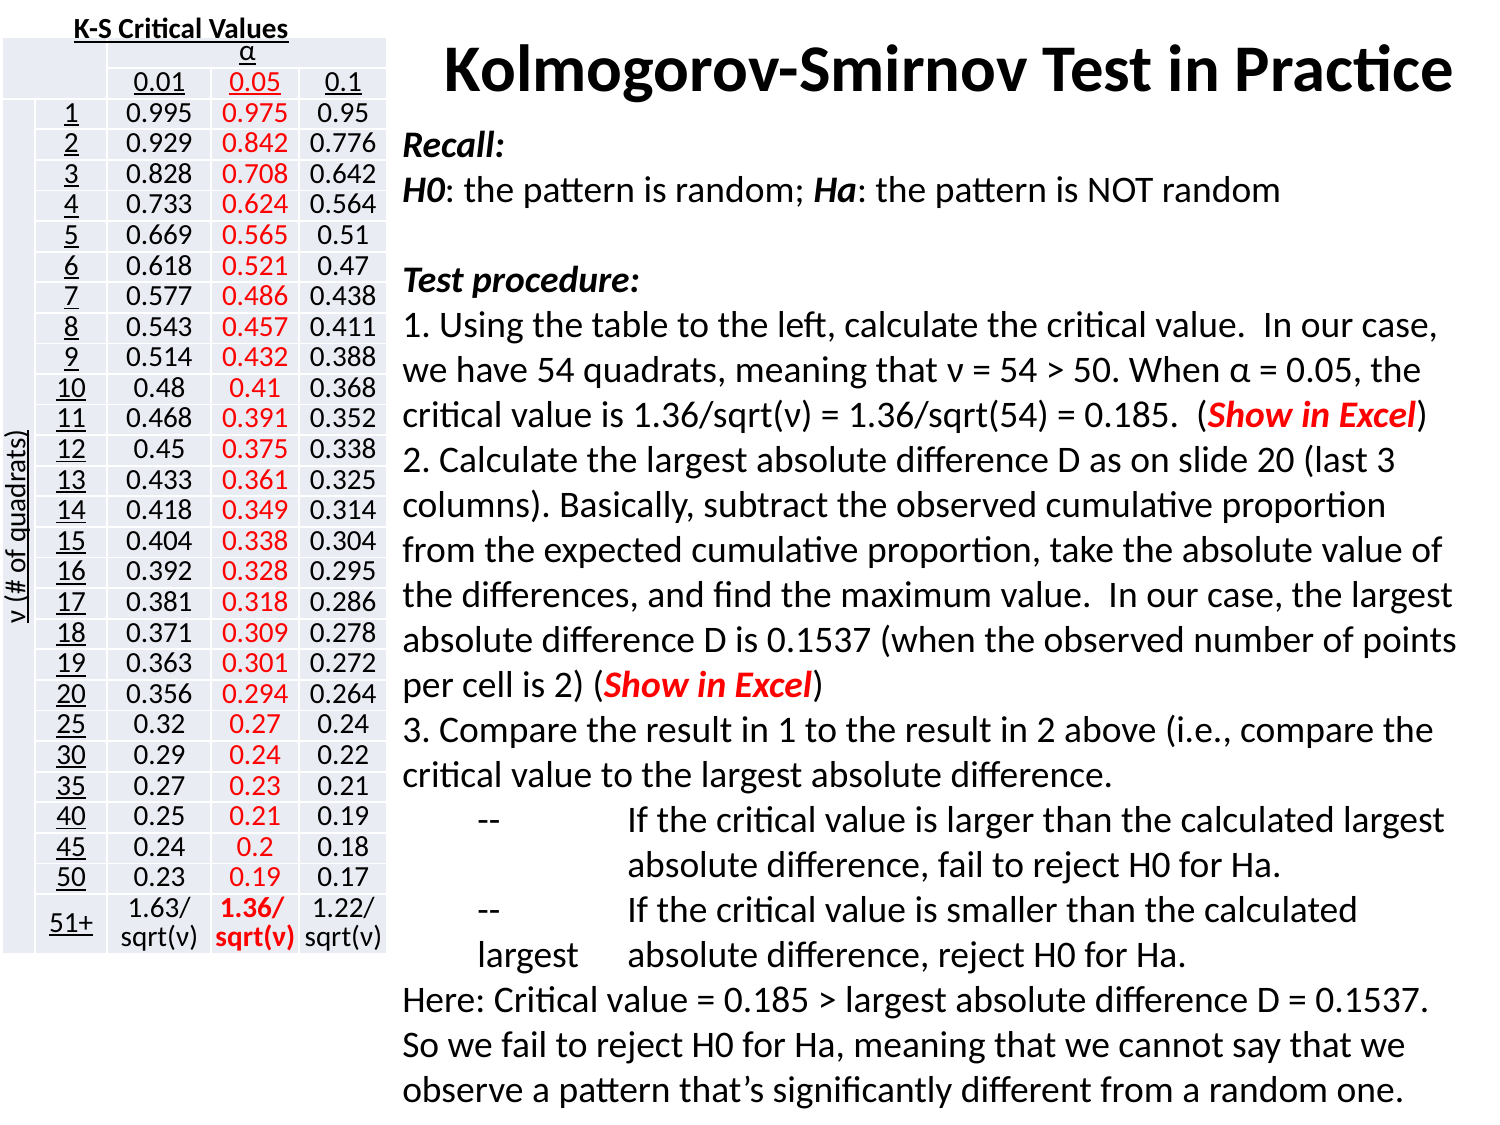

K-S Critical Values
# Kolmogorov-Smirnov Test in Practice
|  |  | α |  |  |
| --- | --- | --- | --- | --- |
|  |  | 0.01 | 0.05 | 0.1 |
| ν (# of quadrats) | 1 | 0.995 | 0.975 | 0.95 |
|  | 2 | 0.929 | 0.842 | 0.776 |
|  | 3 | 0.828 | 0.708 | 0.642 |
|  | 4 | 0.733 | 0.624 | 0.564 |
|  | 5 | 0.669 | 0.565 | 0.51 |
|  | 6 | 0.618 | 0.521 | 0.47 |
|  | 7 | 0.577 | 0.486 | 0.438 |
|  | 8 | 0.543 | 0.457 | 0.411 |
|  | 9 | 0.514 | 0.432 | 0.388 |
|  | 10 | 0.48 | 0.41 | 0.368 |
|  | 11 | 0.468 | 0.391 | 0.352 |
|  | 12 | 0.45 | 0.375 | 0.338 |
|  | 13 | 0.433 | 0.361 | 0.325 |
|  | 14 | 0.418 | 0.349 | 0.314 |
|  | 15 | 0.404 | 0.338 | 0.304 |
|  | 16 | 0.392 | 0.328 | 0.295 |
|  | 17 | 0.381 | 0.318 | 0.286 |
|  | 18 | 0.371 | 0.309 | 0.278 |
|  | 19 | 0.363 | 0.301 | 0.272 |
|  | 20 | 0.356 | 0.294 | 0.264 |
|  | 25 | 0.32 | 0.27 | 0.24 |
|  | 30 | 0.29 | 0.24 | 0.22 |
|  | 35 | 0.27 | 0.23 | 0.21 |
|  | 40 | 0.25 | 0.21 | 0.19 |
|  | 45 | 0.24 | 0.2 | 0.18 |
|  | 50 | 0.23 | 0.19 | 0.17 |
|  | 51+ | 1.63/ sqrt(ν) | 1.36/ sqrt(ν) | 1.22/ sqrt(ν) |
Recall:
H0: the pattern is random; Ha: the pattern is NOT random

Test procedure:
1. Using the table to the left, calculate the critical value.  In our case, we have 54 quadrats, meaning that ν = 54 > 50. When α = 0.05, the critical value is 1.36/sqrt(ν) = 1.36/sqrt(54) = 0.185.  (Show in Excel)
2. Calculate the largest absolute difference D as on slide 20 (last 3 columns). Basically, subtract the observed cumulative proportion from the expected cumulative proportion, take the absolute value of the differences, and find the maximum value.  In our case, the largest absolute difference D is 0.1537 (when the observed number of points per cell is 2) (Show in Excel)
3. Compare the result in 1 to the result in 2 above (i.e., compare the critical value to the largest absolute difference.
-- 	If the critical value is larger than the calculated largest 	absolute difference, fail to reject H0 for Ha.
--	If the critical value is smaller than the calculated largest 	absolute difference, reject H0 for Ha.
Here: Critical value = 0.185 > largest absolute difference D = 0.1537.
So we fail to reject H0 for Ha, meaning that we cannot say that we observe a pattern that’s significantly different from a random one.